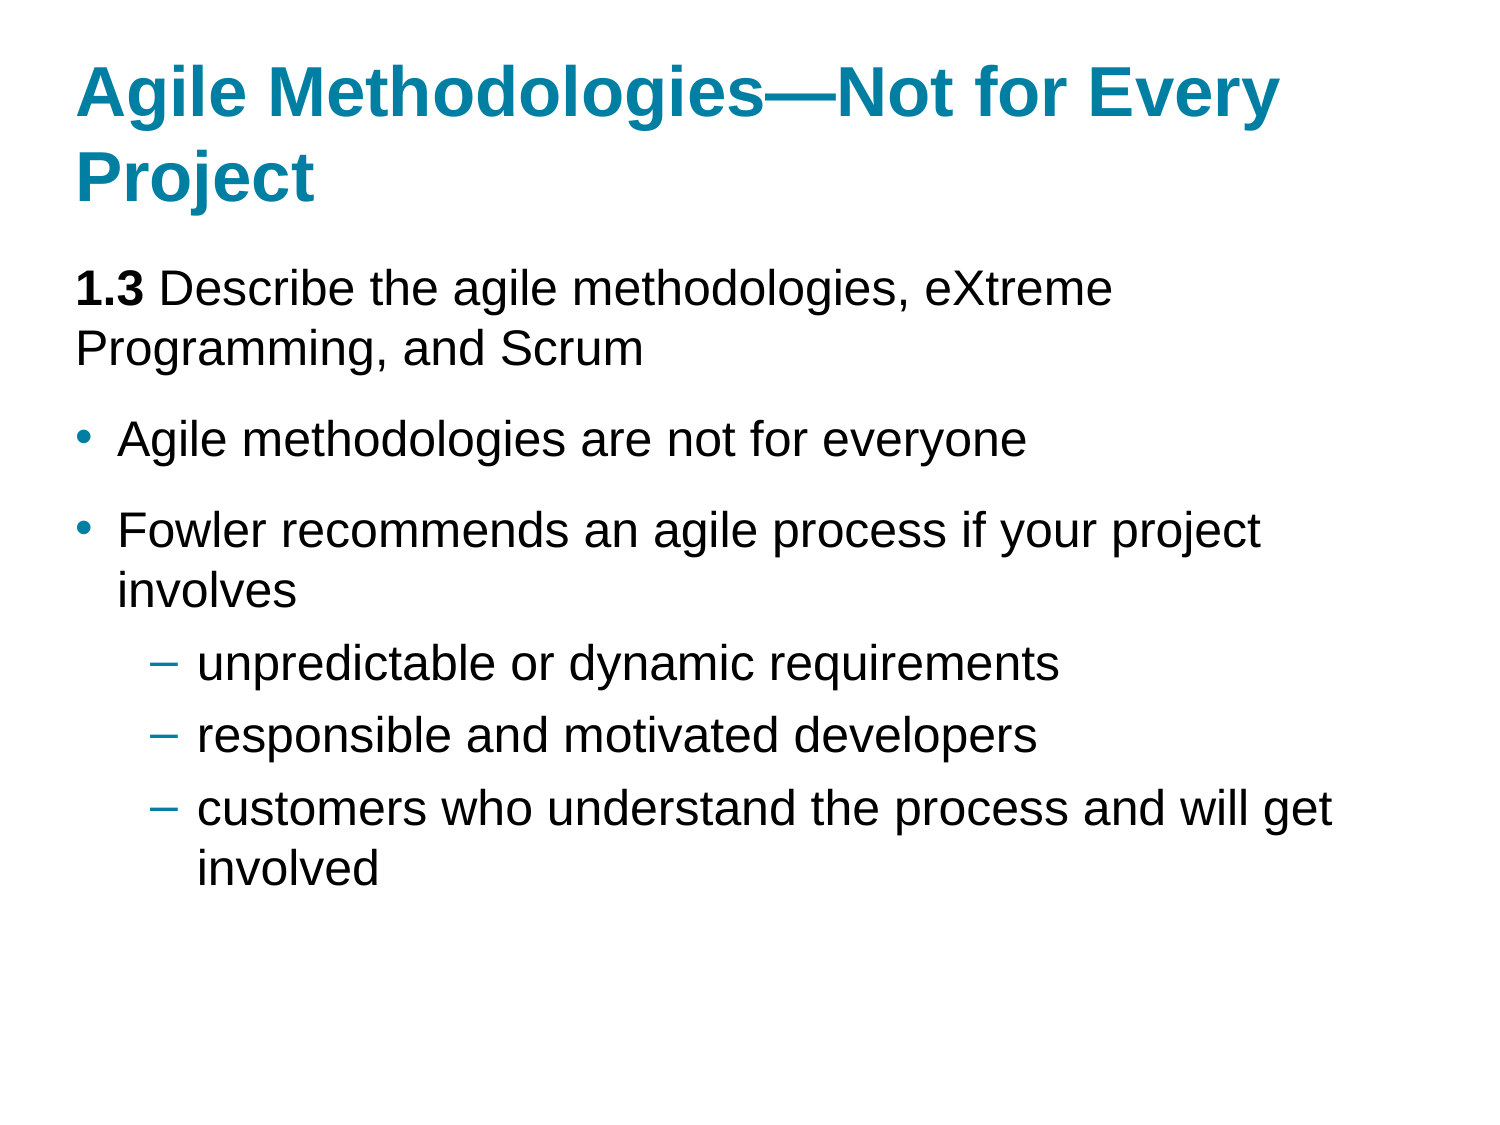

# Agile Methodologies—Not for Every Project
1.3 Describe the agile methodologies, eXtreme Programming, and Scrum
Agile methodologies are not for everyone
Fowler recommends an agile process if your project involves
unpredictable or dynamic requirements
responsible and motivated developers
customers who understand the process and will get involved